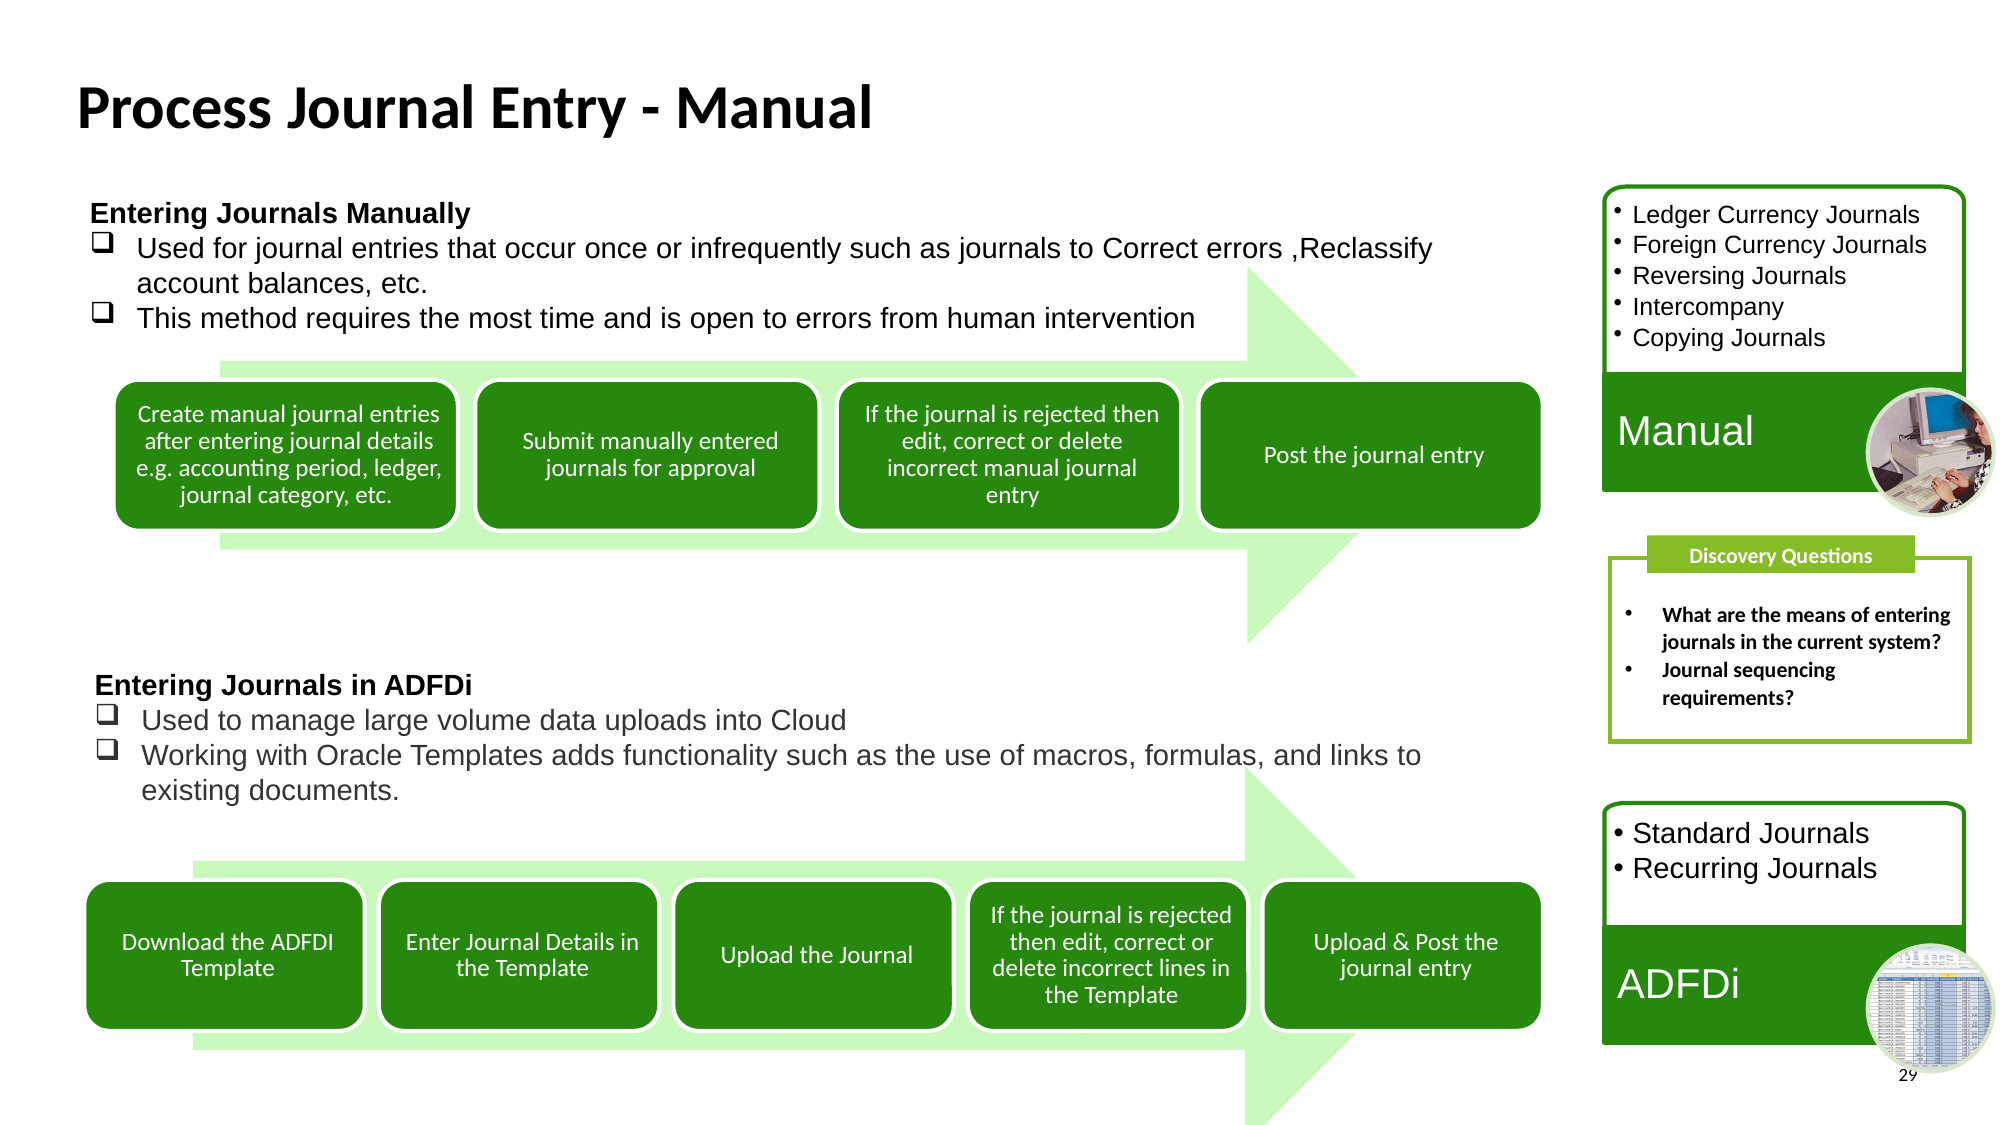

# Process Journal Entry - Manual
Ledger Currency Journals
Foreign Currency Journals
Reversing Journals
Intercompany
Copying Journals
Entering Journals Manually
Used for journal entries that occur once or infrequently such as journals to Correct errors ,Reclassify account balances, etc.
This method requires the most time and is open to errors from human intervention
Create manual journal entries after entering journal details e.g. accounting period, ledger, journal category, etc.
Submit manually entered journals for approval
If the journal is rejected then edit, correct or delete incorrect manual journal entry
Post the journal entry
Manual

Discovery Questions

What are the means of entering journals in the current system?
Journal sequencing requirements?

Entering Journals in ADFDi
Used to manage large volume data uploads into Cloud
Working with Oracle Templates adds functionality such as the use of macros, formulas, and links to existing documents.

Download the ADFDI Template
Enter Journal Details in the Template
Upload the Journal
If the journal is rejected then edit, correct or delete incorrect lines in the Template
Upload & Post the journal entry
Standard Journals
Recurring Journals
ADFDi